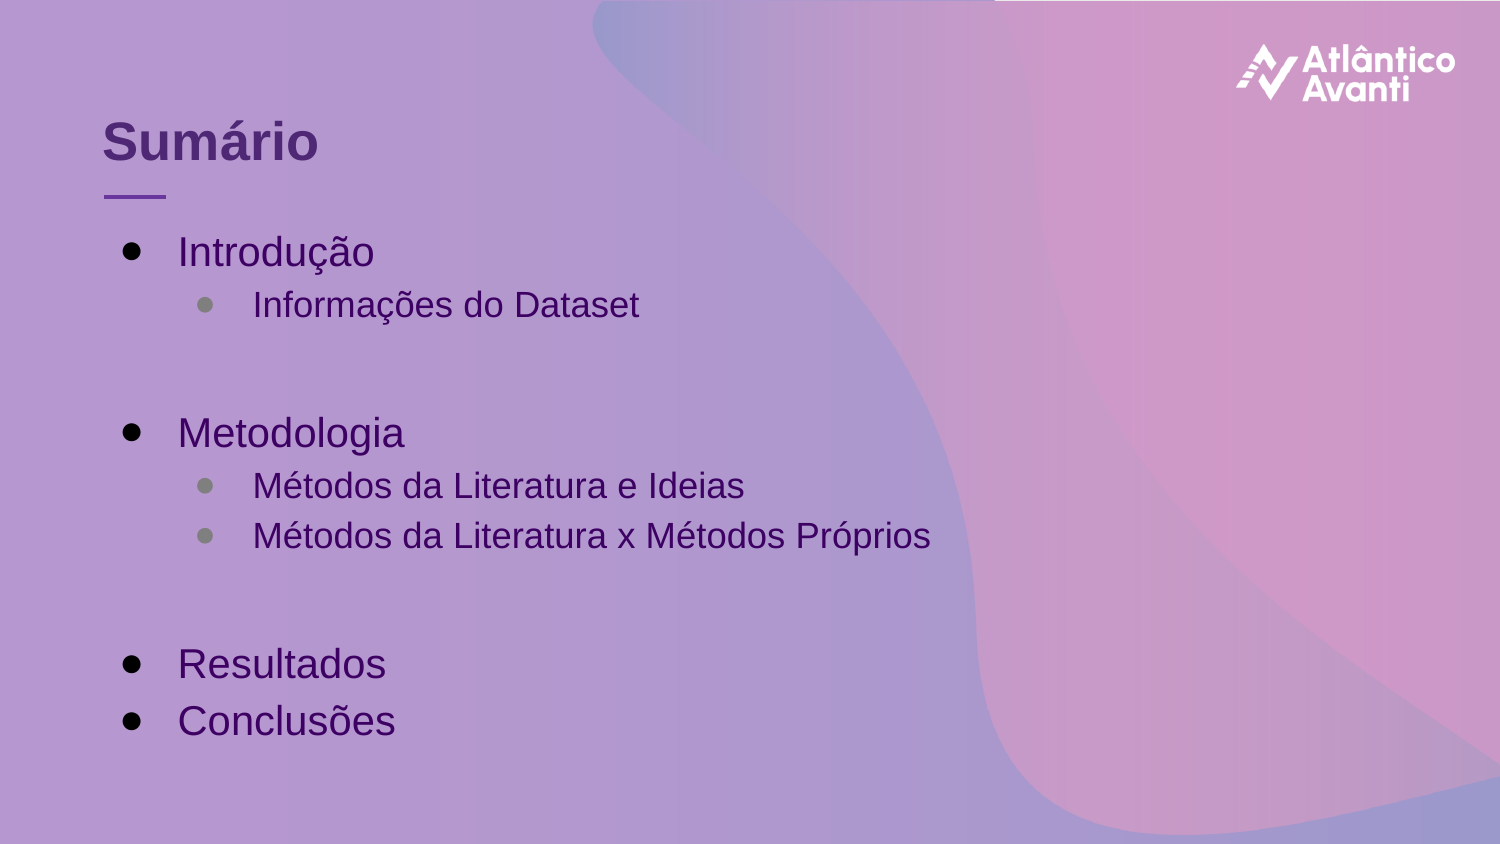

# Sumário
Introdução
Informações do Dataset

Metodologia
Métodos da Literatura e Ideias
Métodos da Literatura x Métodos Próprios

Resultados
Conclusões